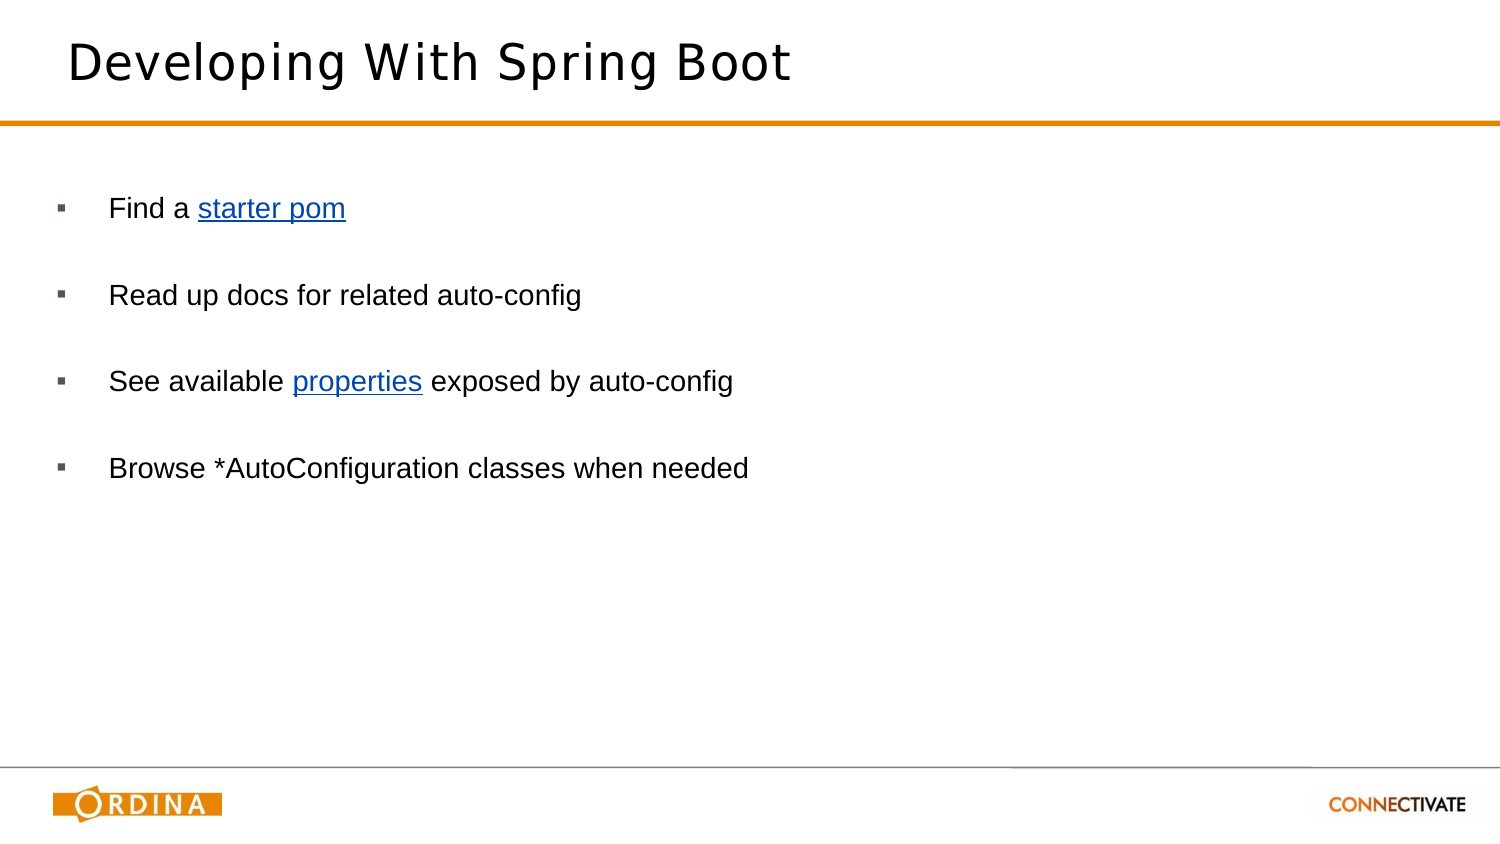

# Developing With Spring Boot
Find a starter pom
Read up docs for related auto-config
See available properties exposed by auto-config
Browse *AutoConfiguration classes when needed